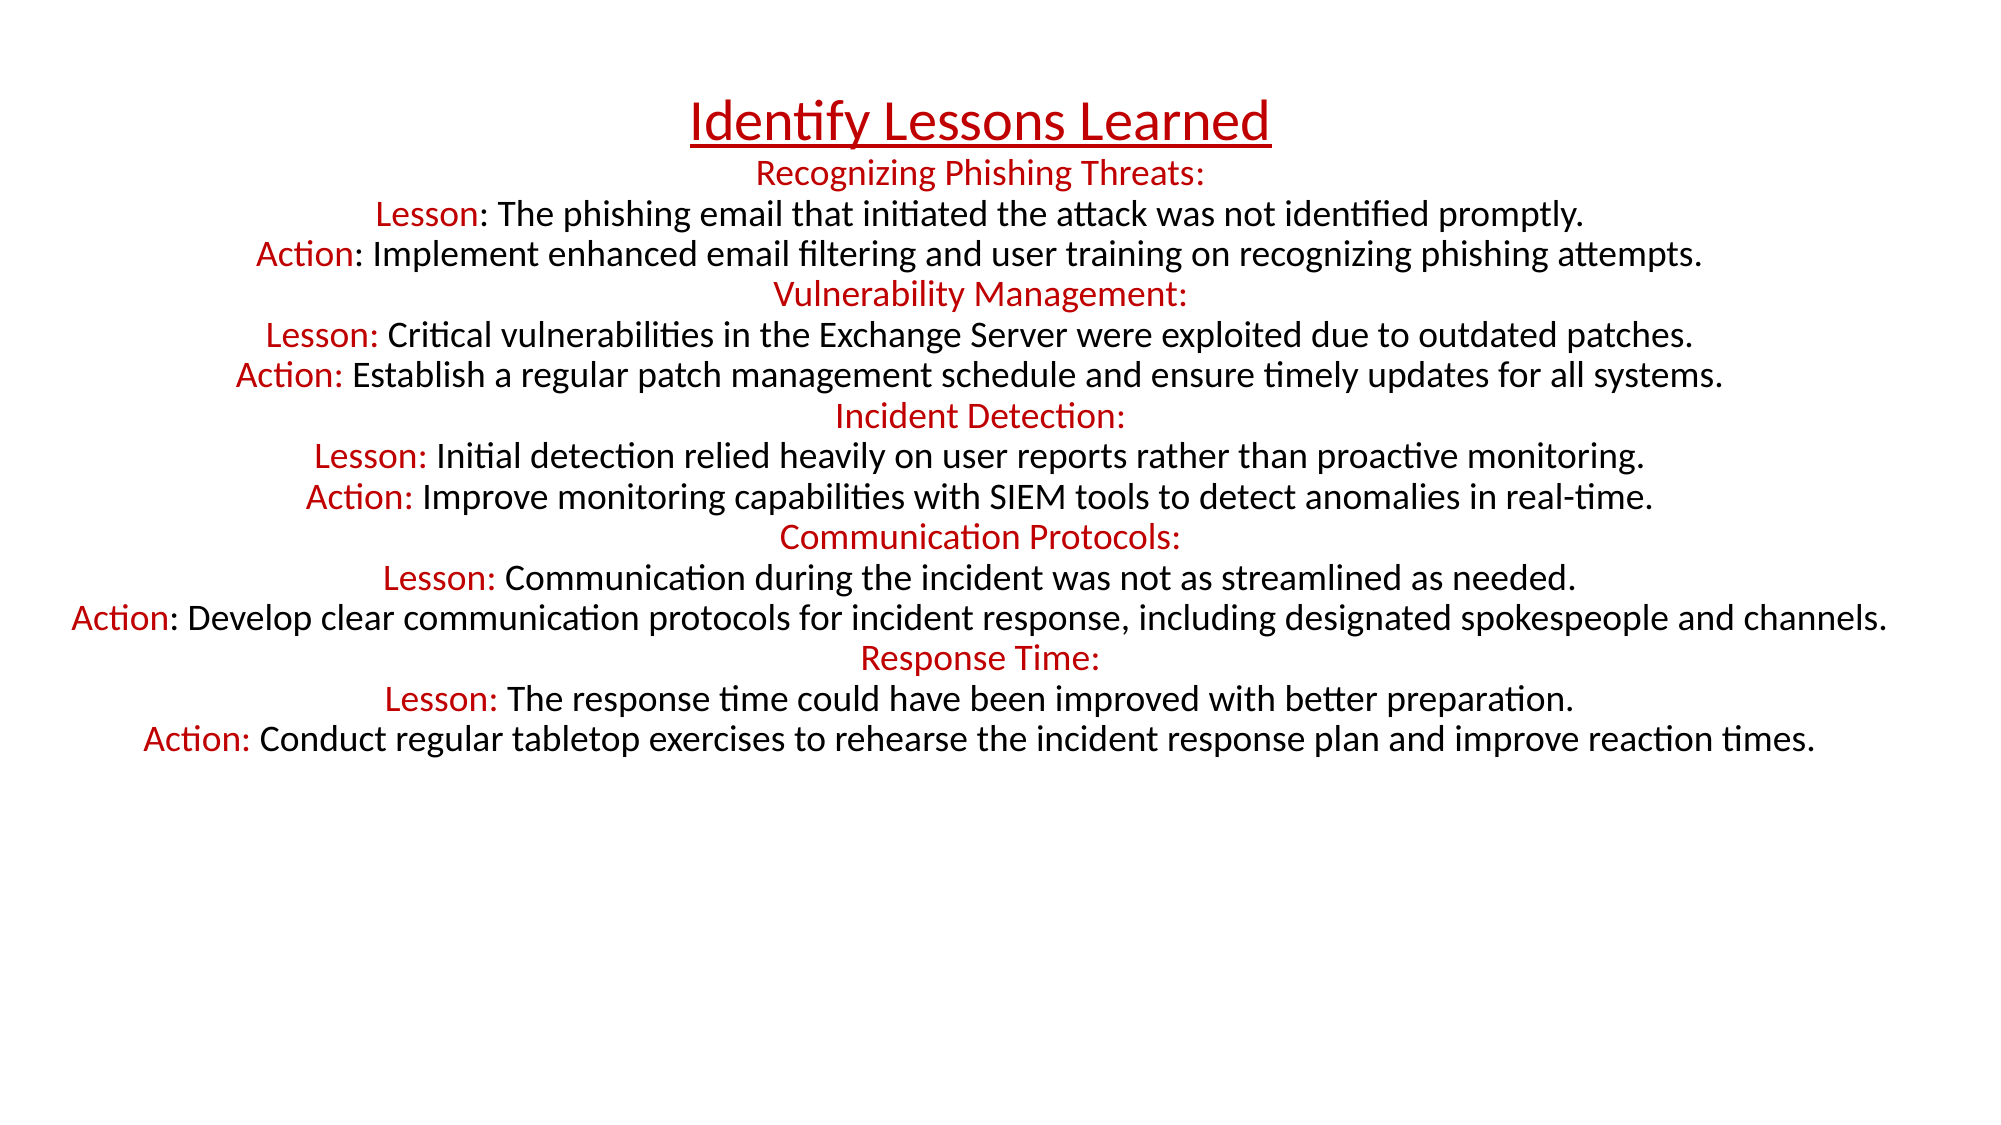

# Identify Lessons Learned Recognizing Phishing Threats: Lesson: The phishing email that initiated the attack was not identified promptly. Action: Implement enhanced email filtering and user training on recognizing phishing attempts. Vulnerability Management: Lesson: Critical vulnerabilities in the Exchange Server were exploited due to outdated patches. Action: Establish a regular patch management schedule and ensure timely updates for all systems. Incident Detection: Lesson: Initial detection relied heavily on user reports rather than proactive monitoring. Action: Improve monitoring capabilities with SIEM tools to detect anomalies in real-time. Communication Protocols: Lesson: Communication during the incident was not as streamlined as needed. Action: Develop clear communication protocols for incident response, including designated spokespeople and channels. Response Time: Lesson: The response time could have been improved with better preparation. Action: Conduct regular tabletop exercises to rehearse the incident response plan and improve reaction times.